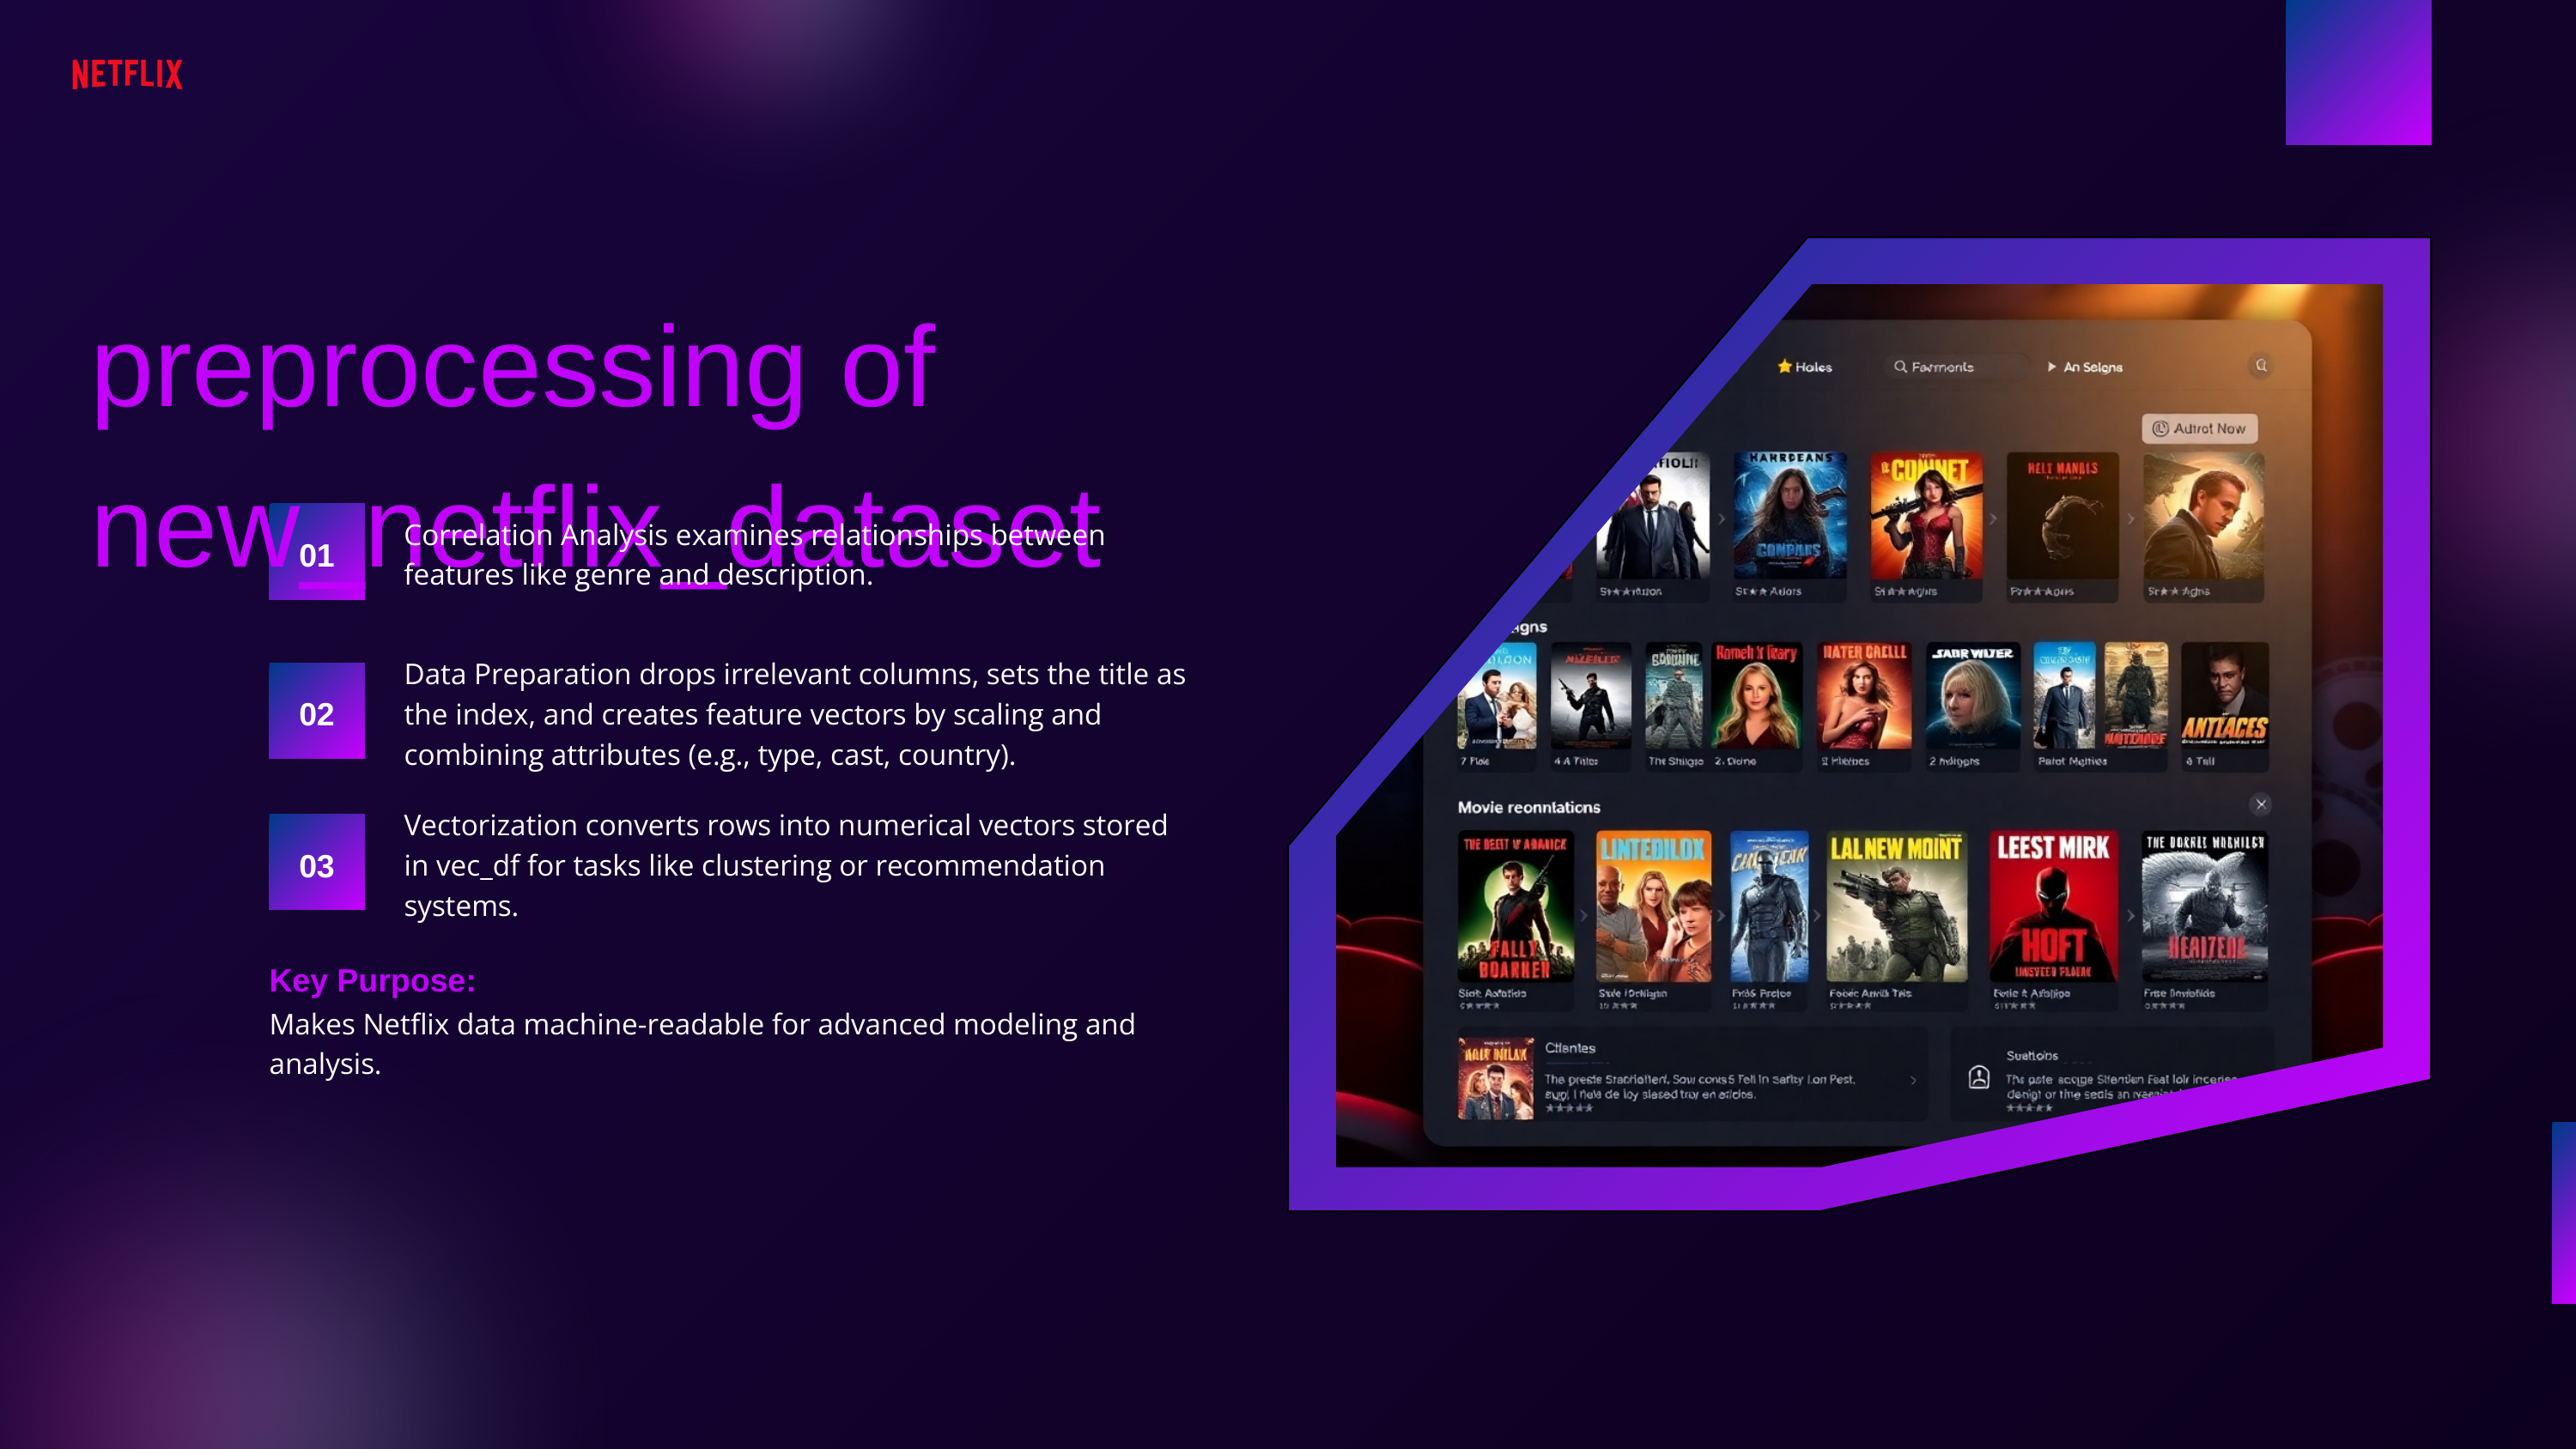

preprocessing of new_netflix_dataset

Correlation Analysis examines relationships between features like genre and description.

01
Data Preparation drops irrelevant columns, sets the title as the index, and creates feature vectors by scaling and combining attributes (e.g., type, cast, country).

02
Vectorization converts rows into numerical vectors stored in vec_df for tasks like clustering or recommendation systems.

03
Key Purpose:

Makes Netflix data machine-readable for advanced modeling and analysis.